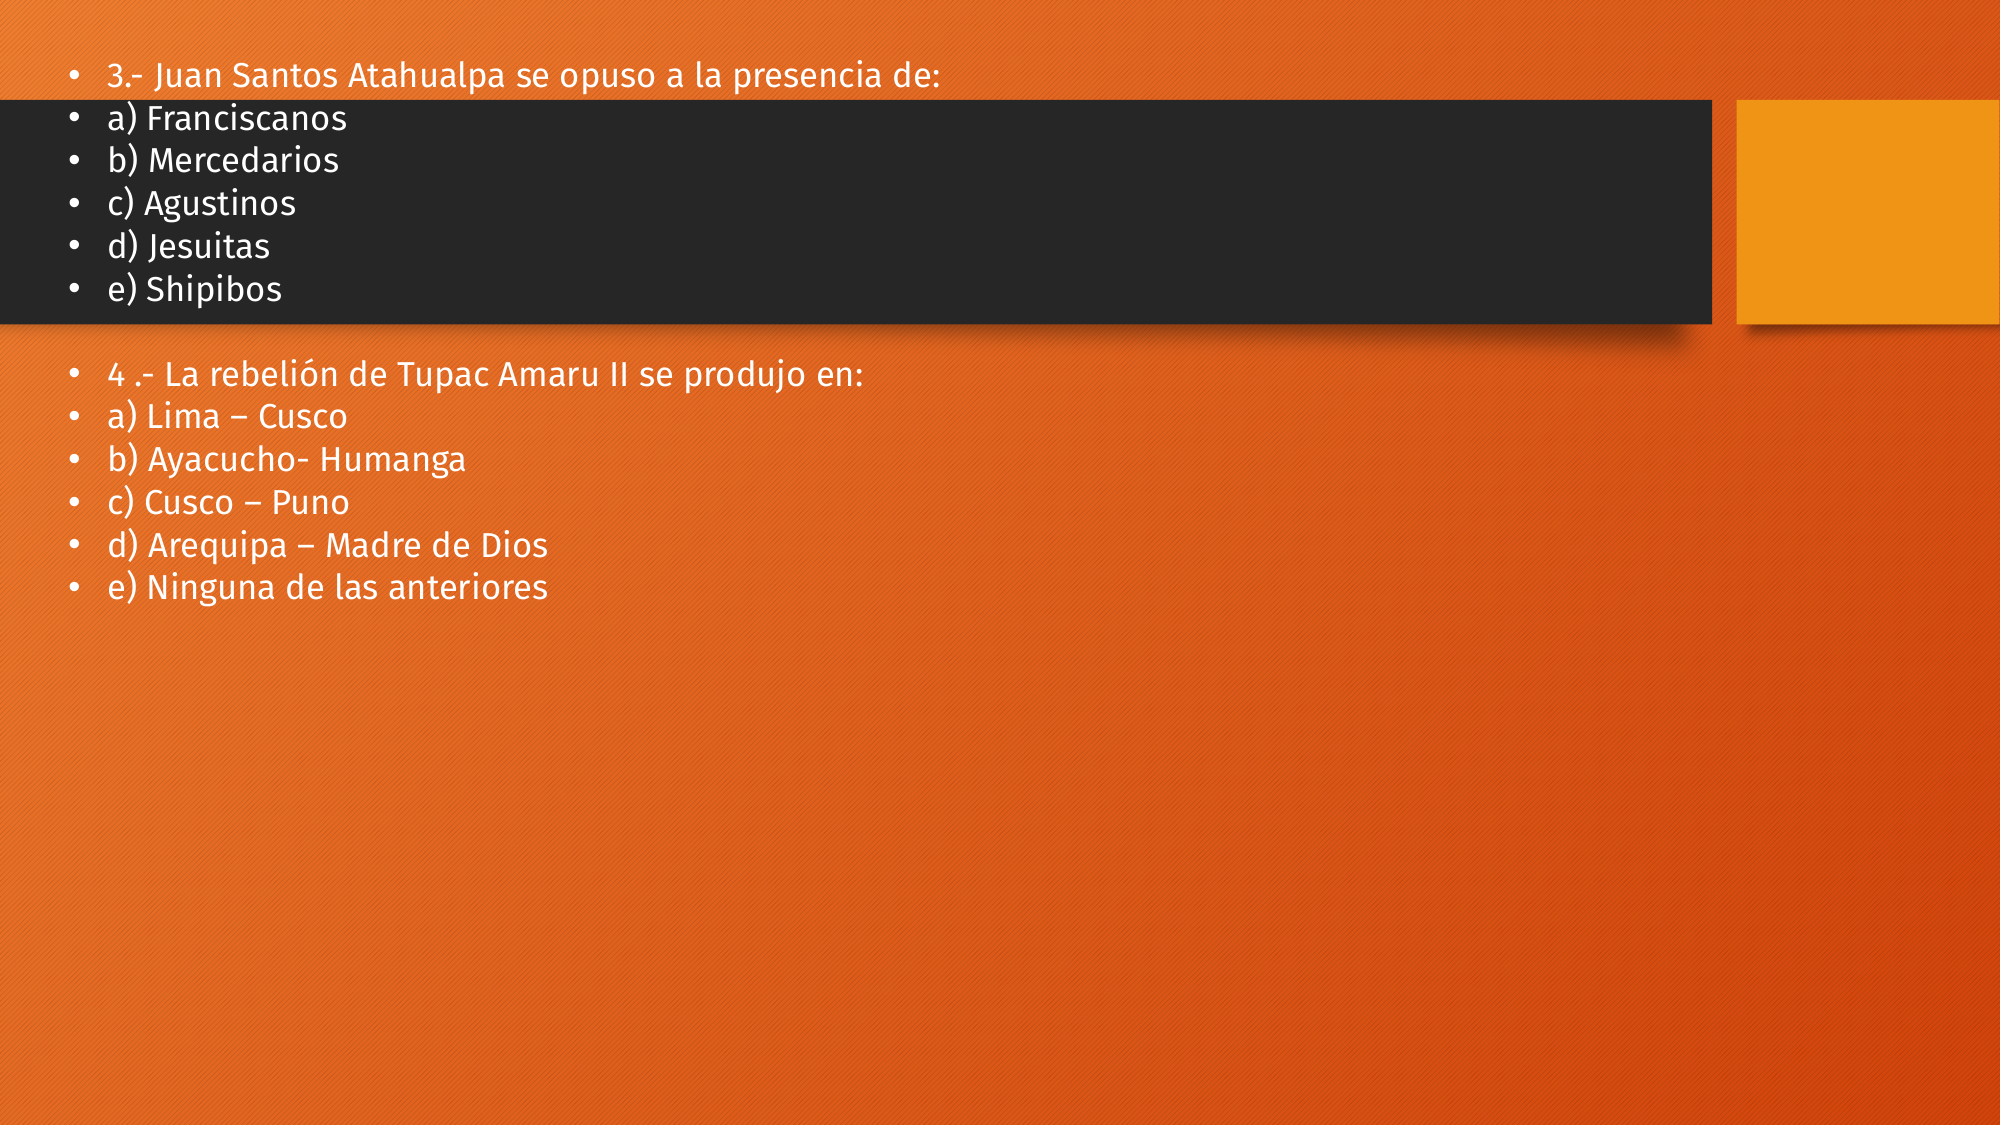

3.- Juan Santos Atahualpa se opuso a la presencia de:
a) Franciscanos
b) Mercedarios
c) Agustinos
d) Jesuitas
e) Shipibos

4 .- La rebelión de Tupac Amaru II se produjo en:
a) Lima – Cusco
b) Ayacucho- Humanga
c) Cusco – Puno
d) Arequipa – Madre de Dios
e) Ninguna de las anteriores